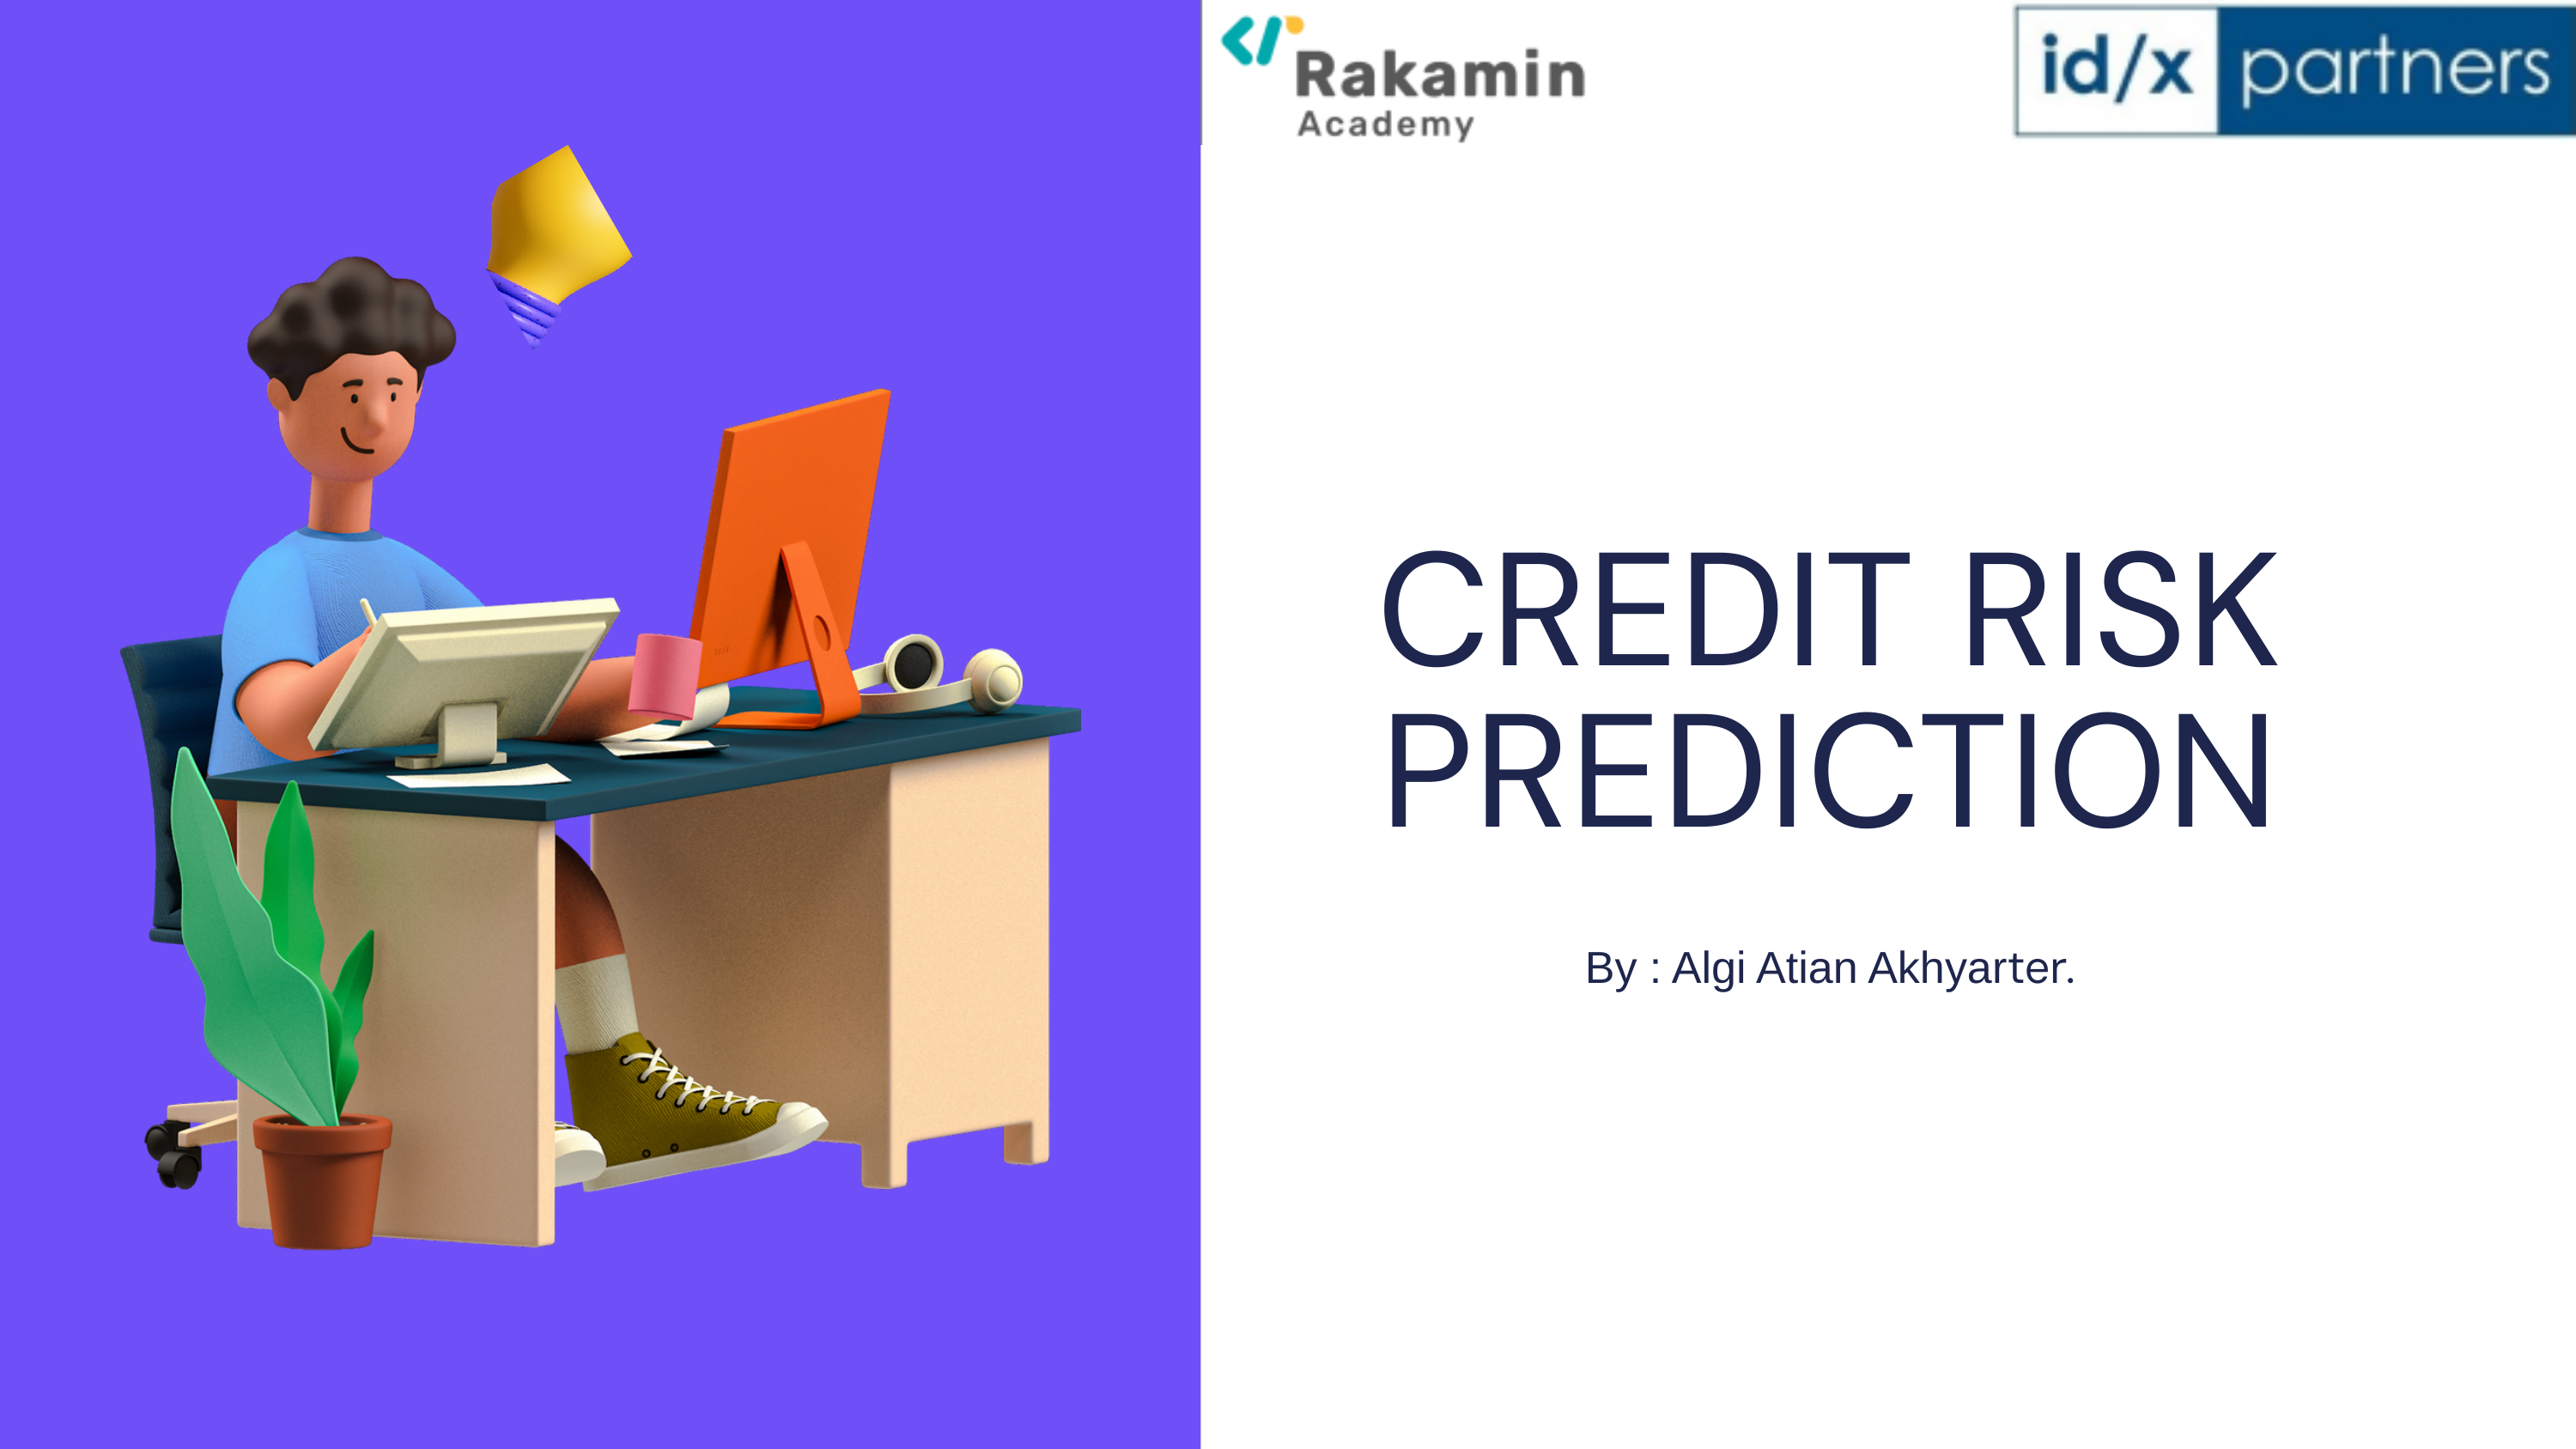

CREDIT RISK
PREDICTION
By : Algi Atian Akhyarter.